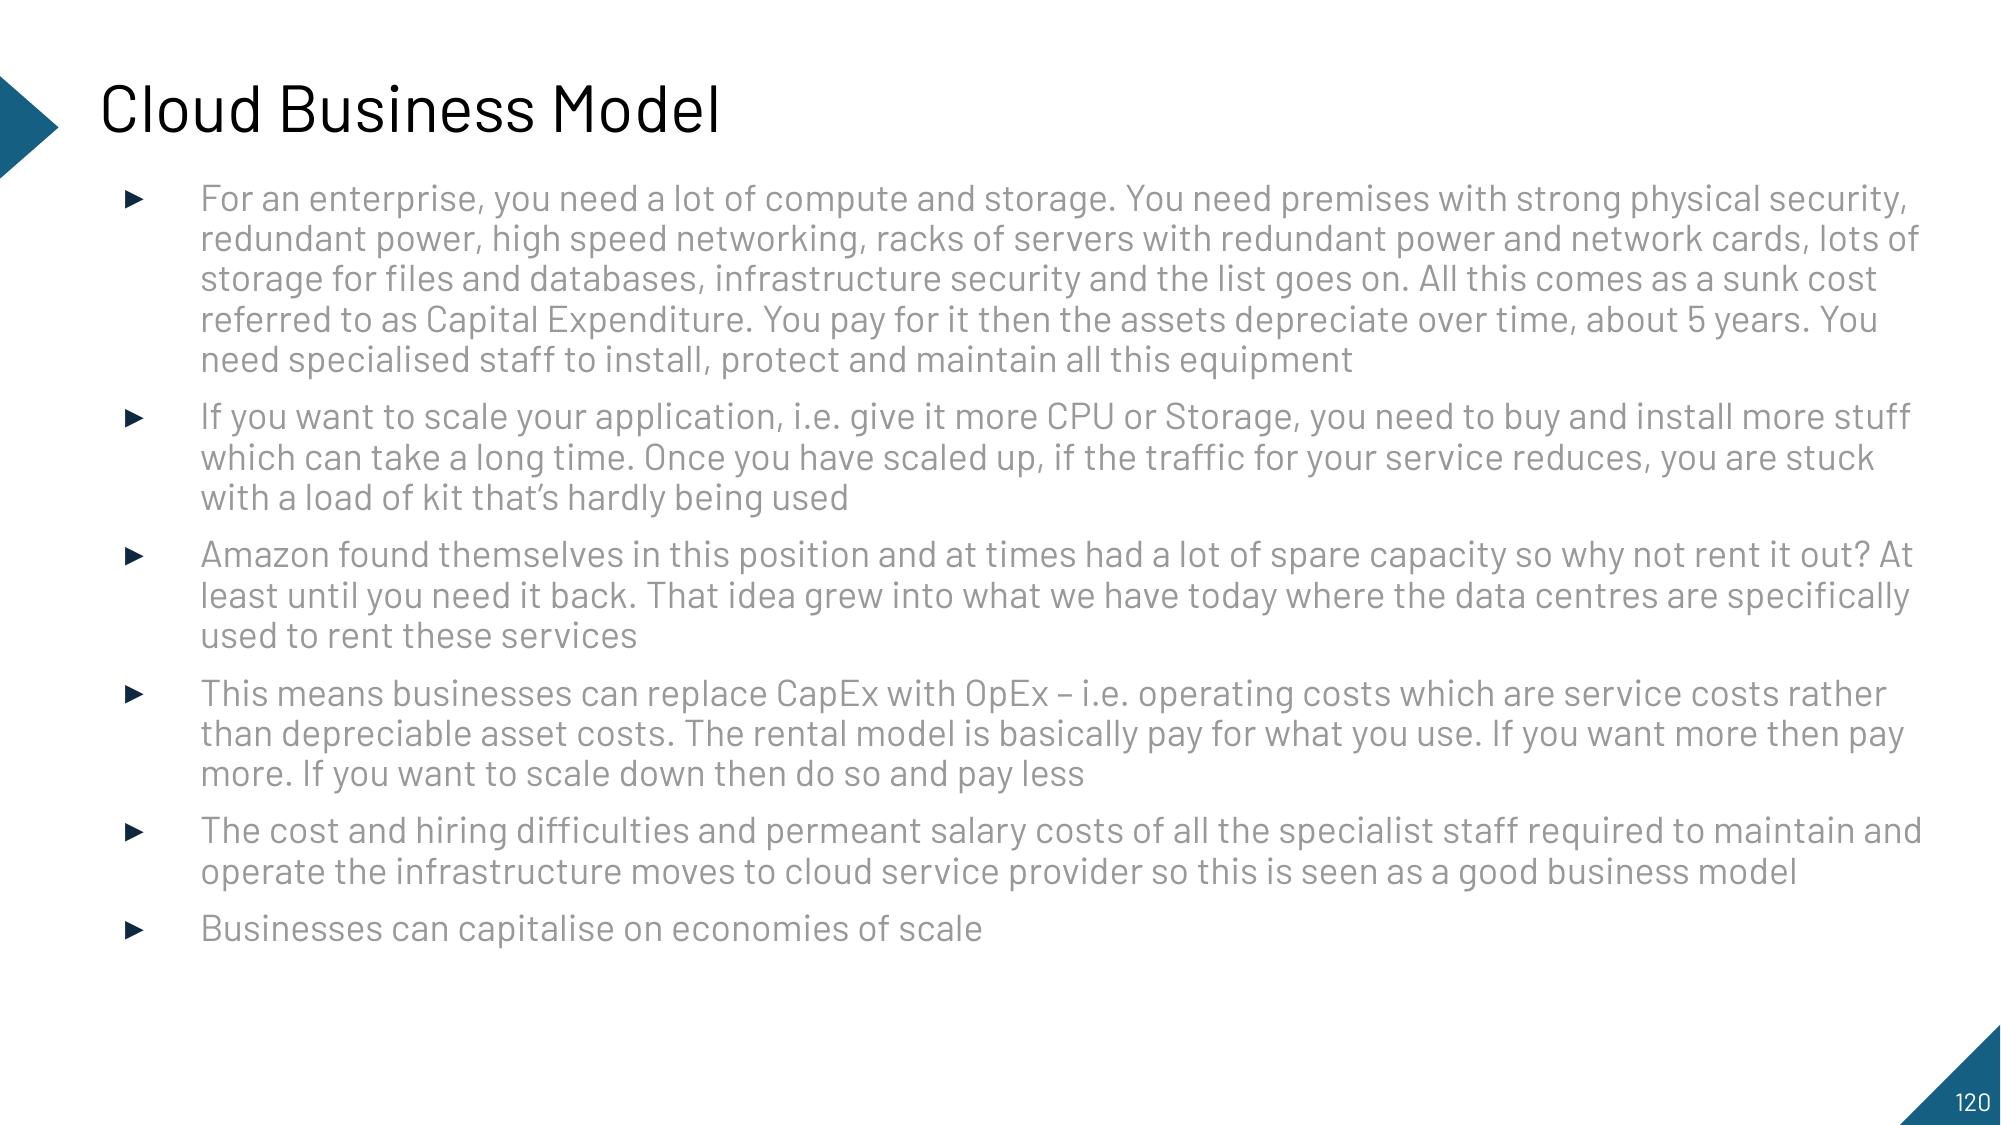

# Cloud Business Model
For an enterprise, you need a lot of compute and storage. You need premises with strong physical security, redundant power, high speed networking, racks of servers with redundant power and network cards, lots of storage for files and databases, infrastructure security and the list goes on. All this comes as a sunk cost referred to as Capital Expenditure. You pay for it then the assets depreciate over time, about 5 years. You need specialised staff to install, protect and maintain all this equipment
If you want to scale your application, i.e. give it more CPU or Storage, you need to buy and install more stuff which can take a long time. Once you have scaled up, if the traffic for your service reduces, you are stuck with a load of kit that’s hardly being used
Amazon found themselves in this position and at times had a lot of spare capacity so why not rent it out? At least until you need it back. That idea grew into what we have today where the data centres are specifically used to rent these services
This means businesses can replace CapEx with OpEx – i.e. operating costs which are service costs rather than depreciable asset costs. The rental model is basically pay for what you use. If you want more then pay more. If you want to scale down then do so and pay less
The cost and hiring difficulties and permeant salary costs of all the specialist staff required to maintain and operate the infrastructure moves to cloud service provider so this is seen as a good business model
Businesses can capitalise on economies of scale
120